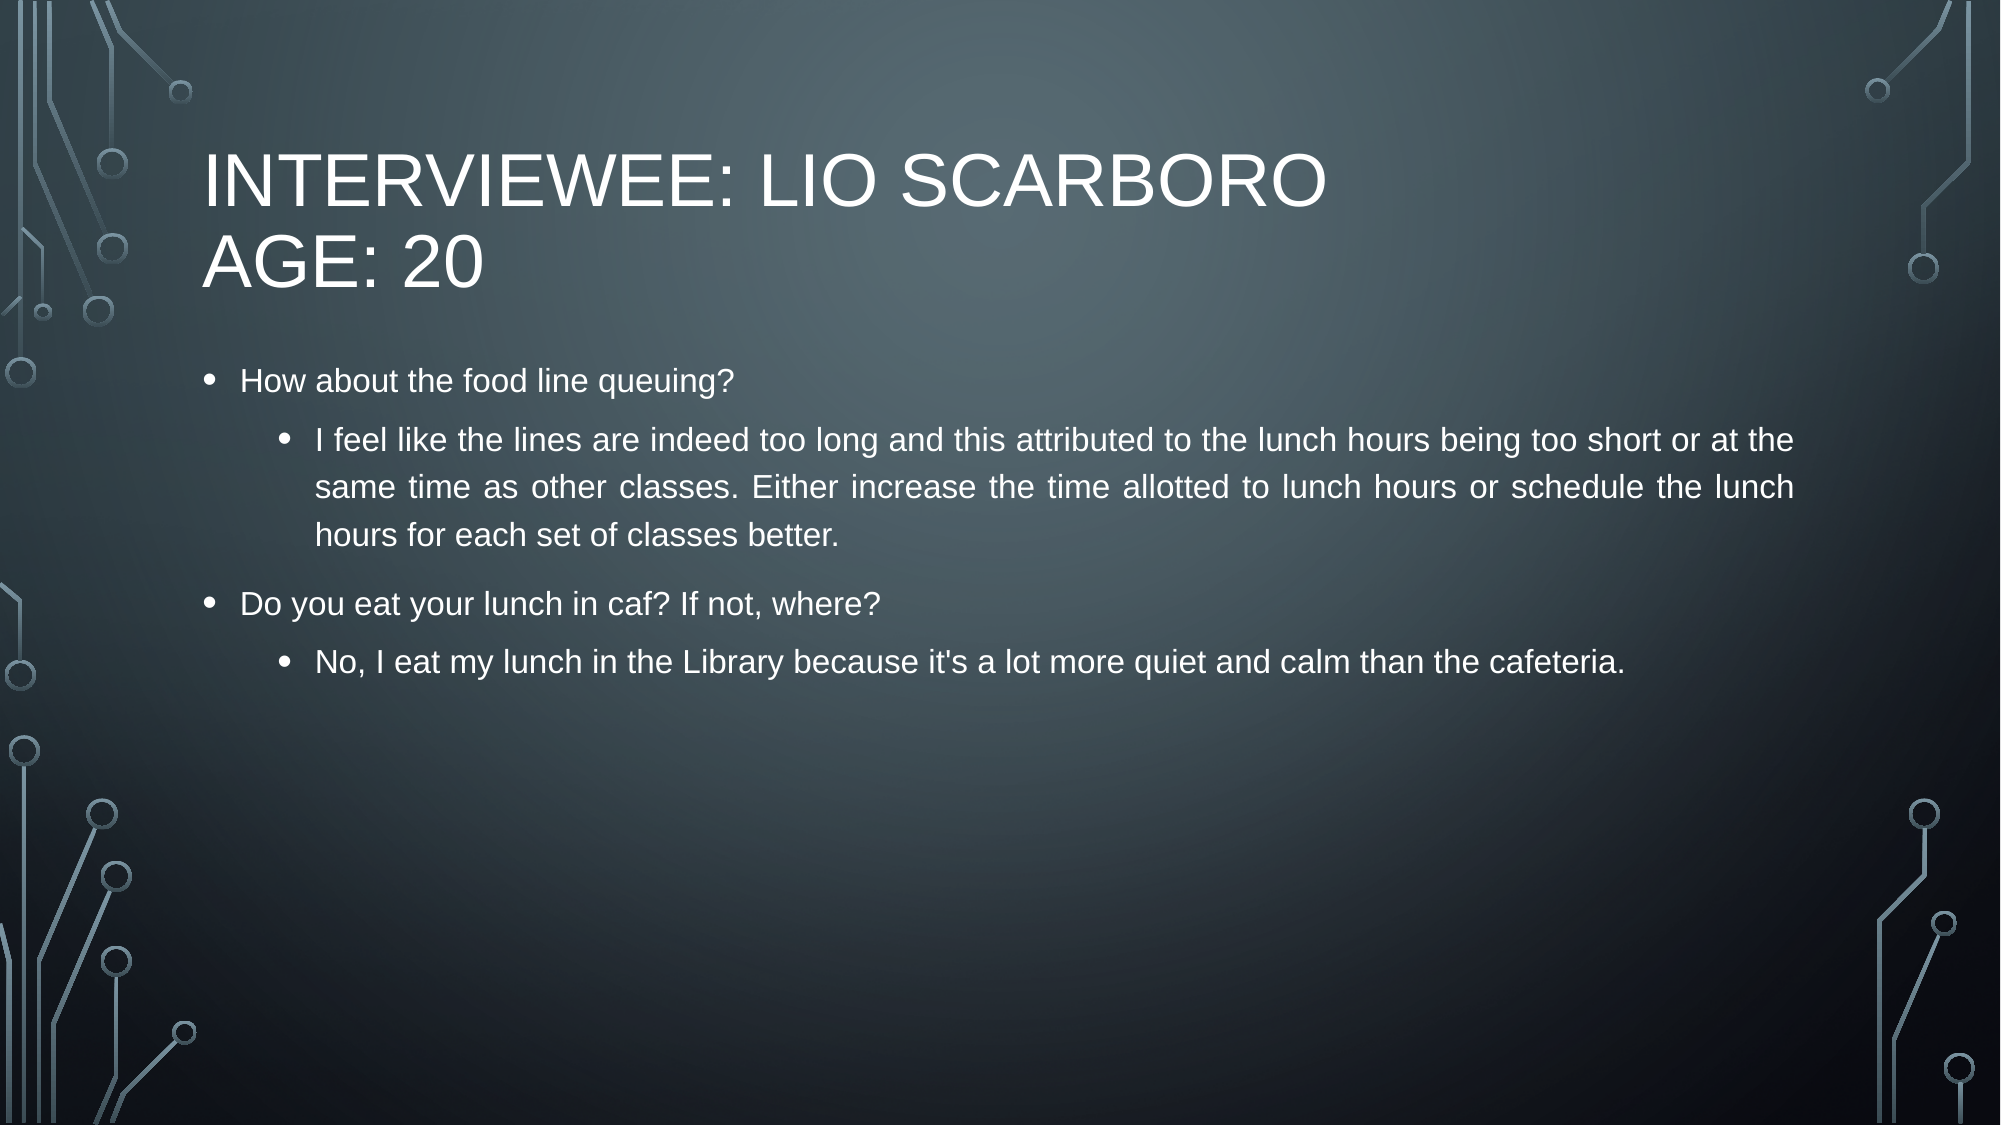

# Interviewee: lio scarboro Age: 20
How about the food line queuing?
I feel like the lines are indeed too long and this attributed to the lunch hours being too short or at the same time as other classes. Either increase the time allotted to lunch hours or schedule the lunch hours for each set of classes better.
Do you eat your lunch in caf? If not, where?
No, I eat my lunch in the Library because it's a lot more quiet and calm than the cafeteria.